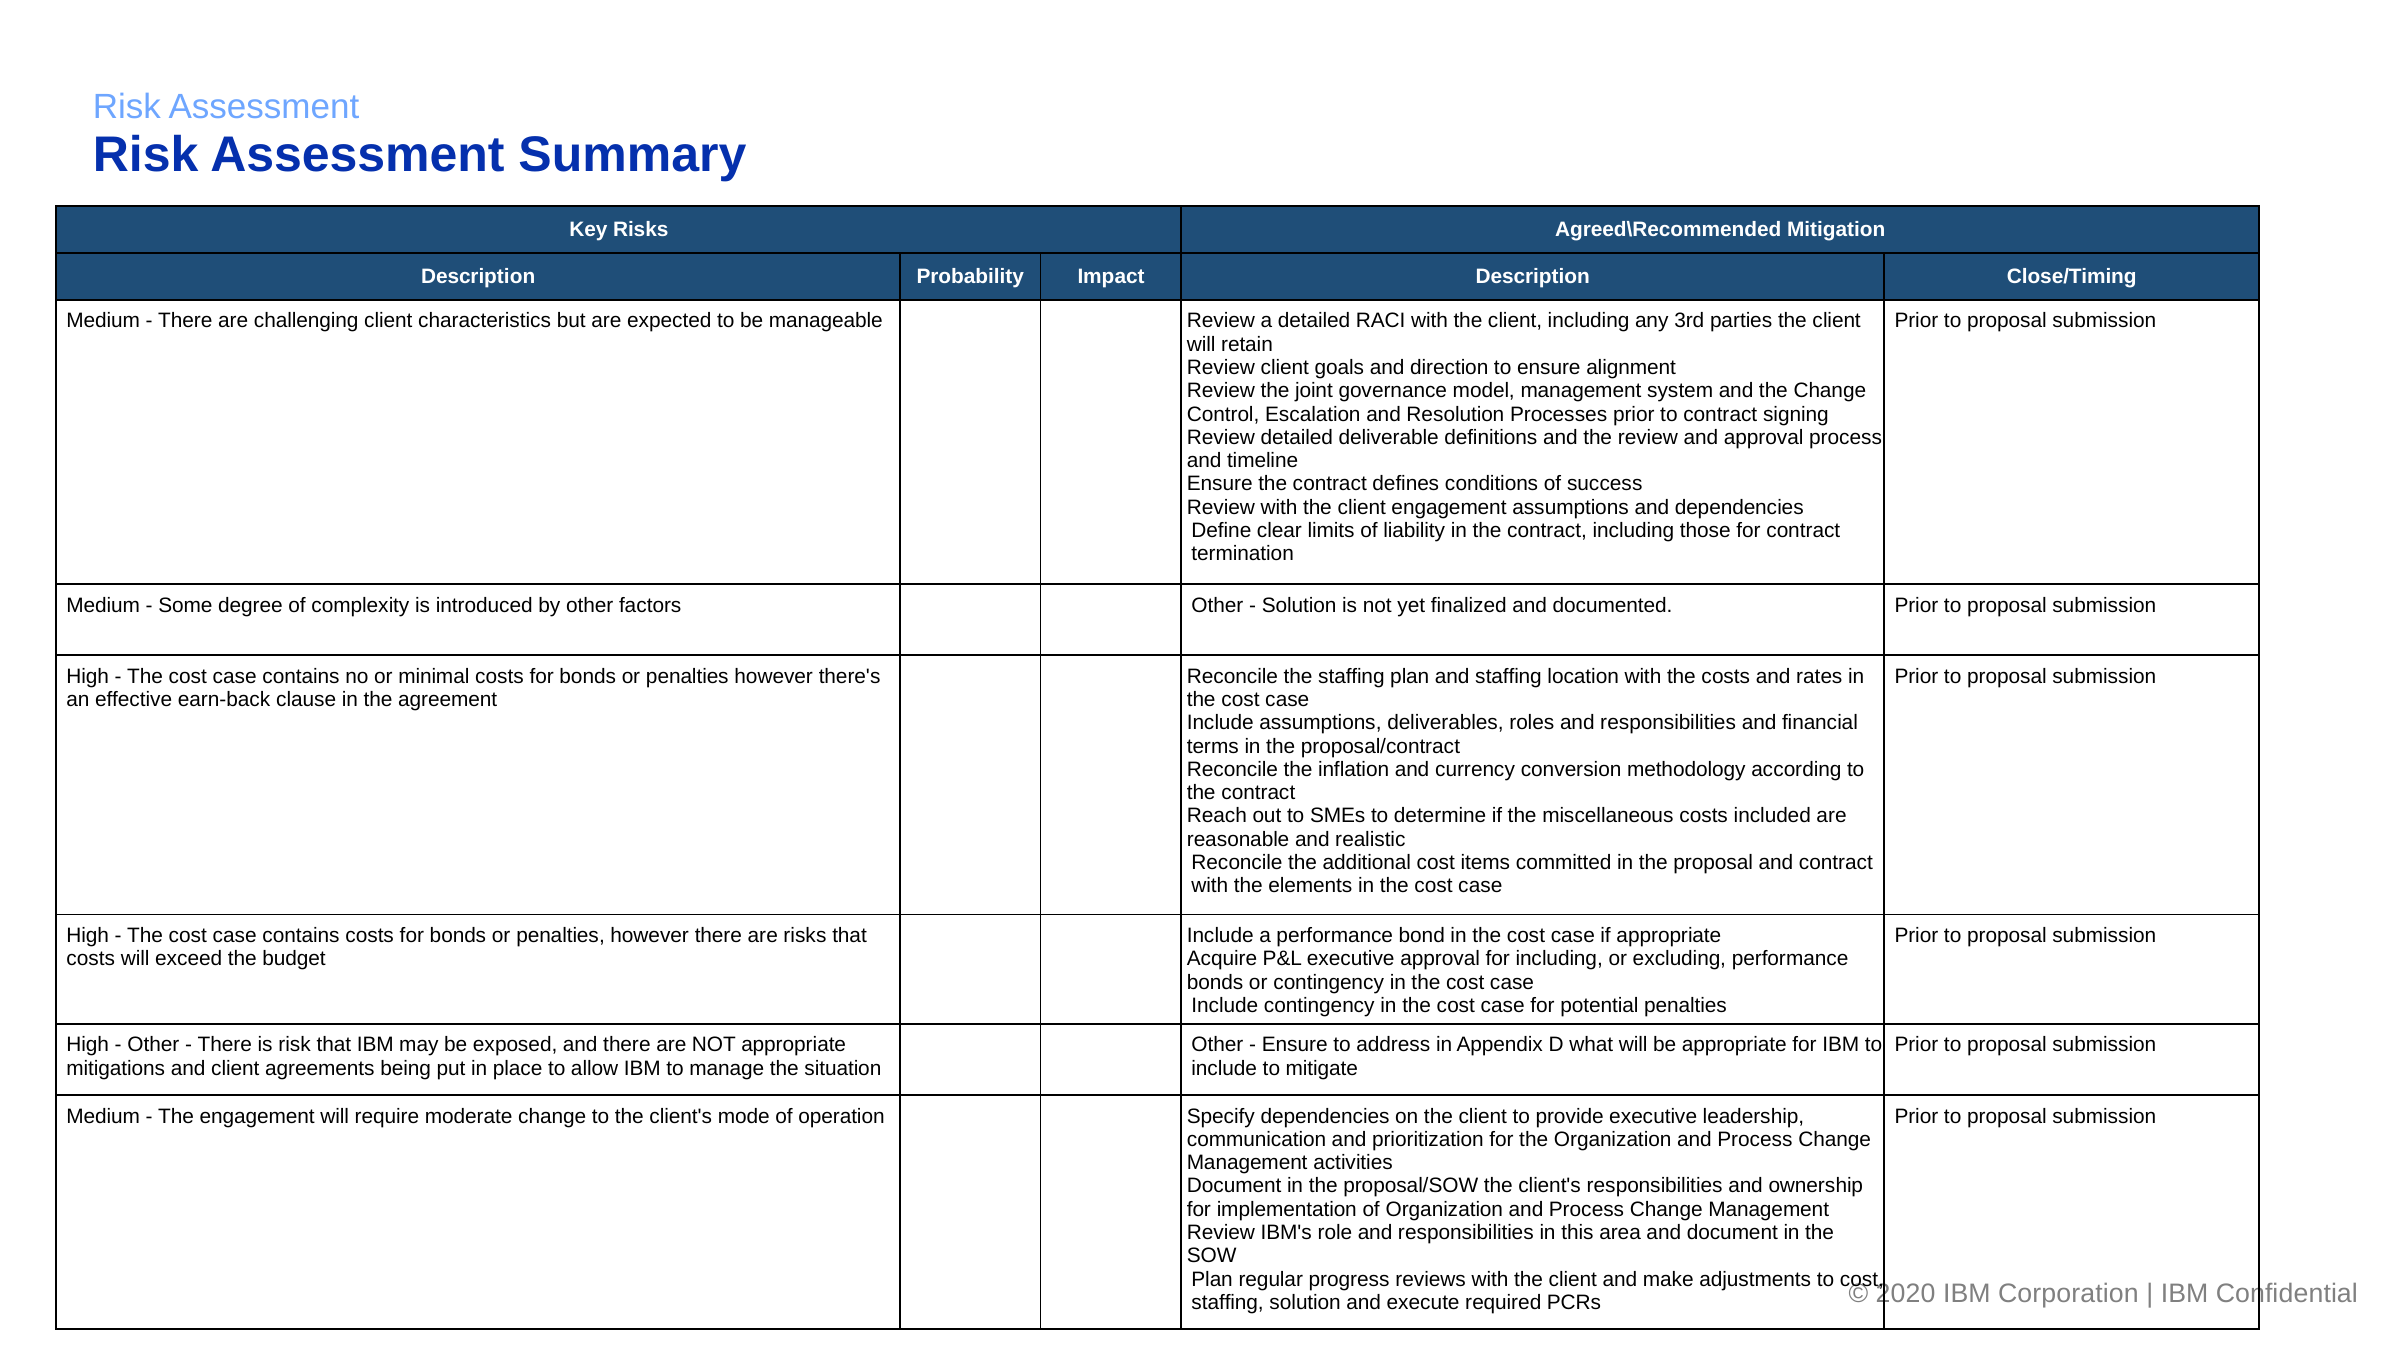

Risk Assessment
Risk Assessment Summary
| Key Risks |  |  | Agreed\Recommended Mitigation |  |
| --- | --- | --- | --- | --- |
| Description | Probability | Impact | Description | Close/Timing |
| Medium - There are challenging client characteristics but are expected to be manageable |  |  | Review a detailed RACI with the client, including any 3rd parties the client will retain Review client goals and direction to ensure alignment Review the joint governance model, management system and the Change Control, Escalation and Resolution Processes prior to contract signing Review detailed deliverable definitions and the review and approval process and timeline Ensure the contract defines conditions of success Review with the client engagement assumptions and dependencies Define clear limits of liability in the contract, including those for contract termination | Prior to proposal submission |
| Medium - Some degree of complexity is introduced by other factors |  |  | Other - Solution is not yet finalized and documented. | Prior to proposal submission |
| High - The cost case contains no or minimal costs for bonds or penalties however there's an effective earn-back clause in the agreement |  |  | Reconcile the staffing plan and staffing location with the costs and rates in the cost case Include assumptions, deliverables, roles and responsibilities and financial terms in the proposal/contract Reconcile the inflation and currency conversion methodology according to the contract Reach out to SMEs to determine if the miscellaneous costs included are reasonable and realistic Reconcile the additional cost items committed in the proposal and contract with the elements in the cost case | Prior to proposal submission |
| High - The cost case contains costs for bonds or penalties, however there are risks that costs will exceed the budget |  |  | Include a performance bond in the cost case if appropriate Acquire P&L executive approval for including, or excluding, performance bonds or contingency in the cost case Include contingency in the cost case for potential penalties | Prior to proposal submission |
| High - Other - There is risk that IBM may be exposed, and there are NOT appropriate mitigations and client agreements being put in place to allow IBM to manage the situation |  |  | Other - Ensure to address in Appendix D what will be appropriate for IBM to include to mitigate | Prior to proposal submission |
| Medium - The engagement will require moderate change to the client's mode of operation |  |  | Specify dependencies on the client to provide executive leadership, communication and prioritization for the Organization and Process Change Management activities Document in the proposal/SOW the client's responsibilities and ownership for implementation of Organization and Process Change Management Review IBM's role and responsibilities in this area and document in the SOW Plan regular progress reviews with the client and make adjustments to cost, staffing, solution and execute required PCRs | Prior to proposal submission |